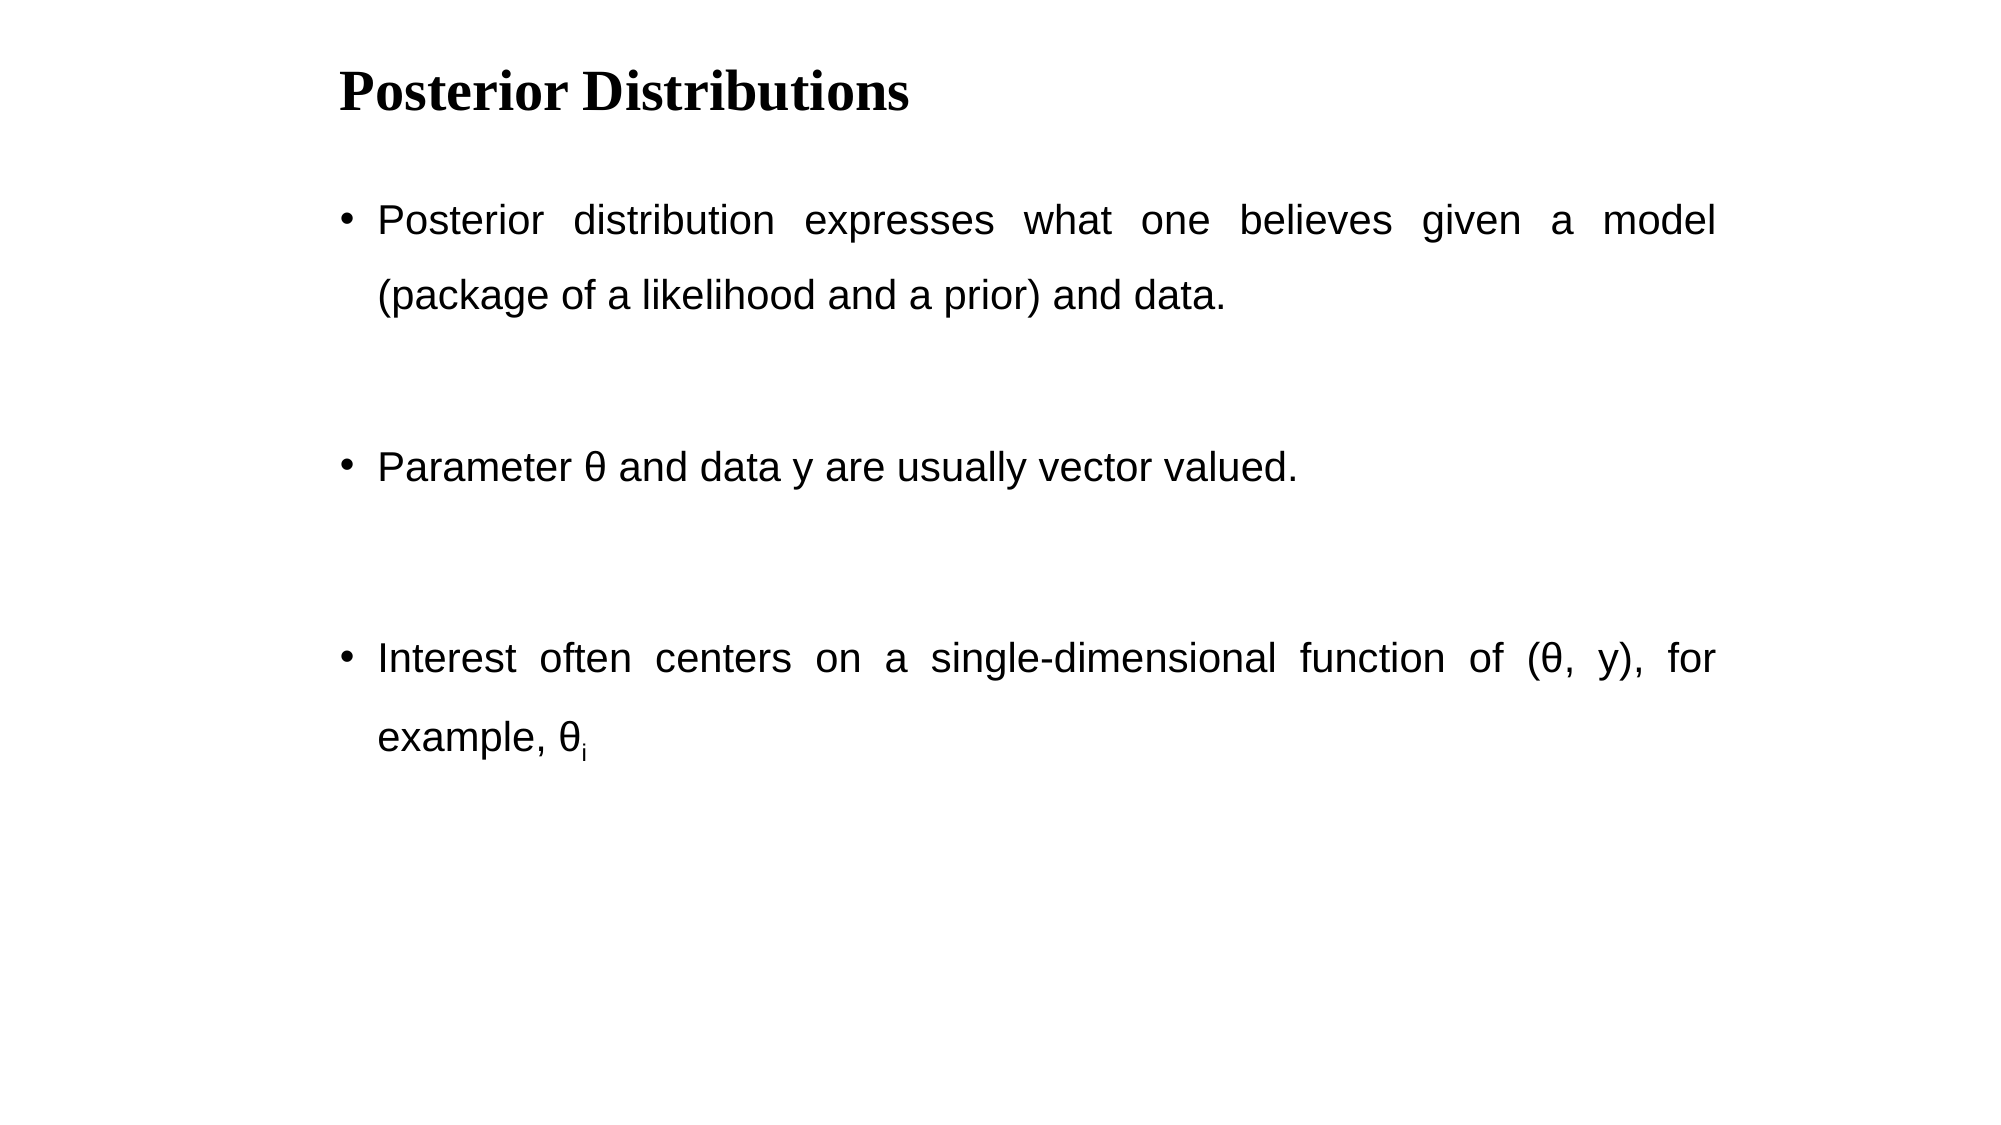

# Posterior Distributions
Posterior distribution expresses what one believes given a model (package of a likelihood and a prior) and data.

Parameter θ and data y are usually vector valued.

Interest often centers on a single-dimensional function of (θ, y), for example, θi